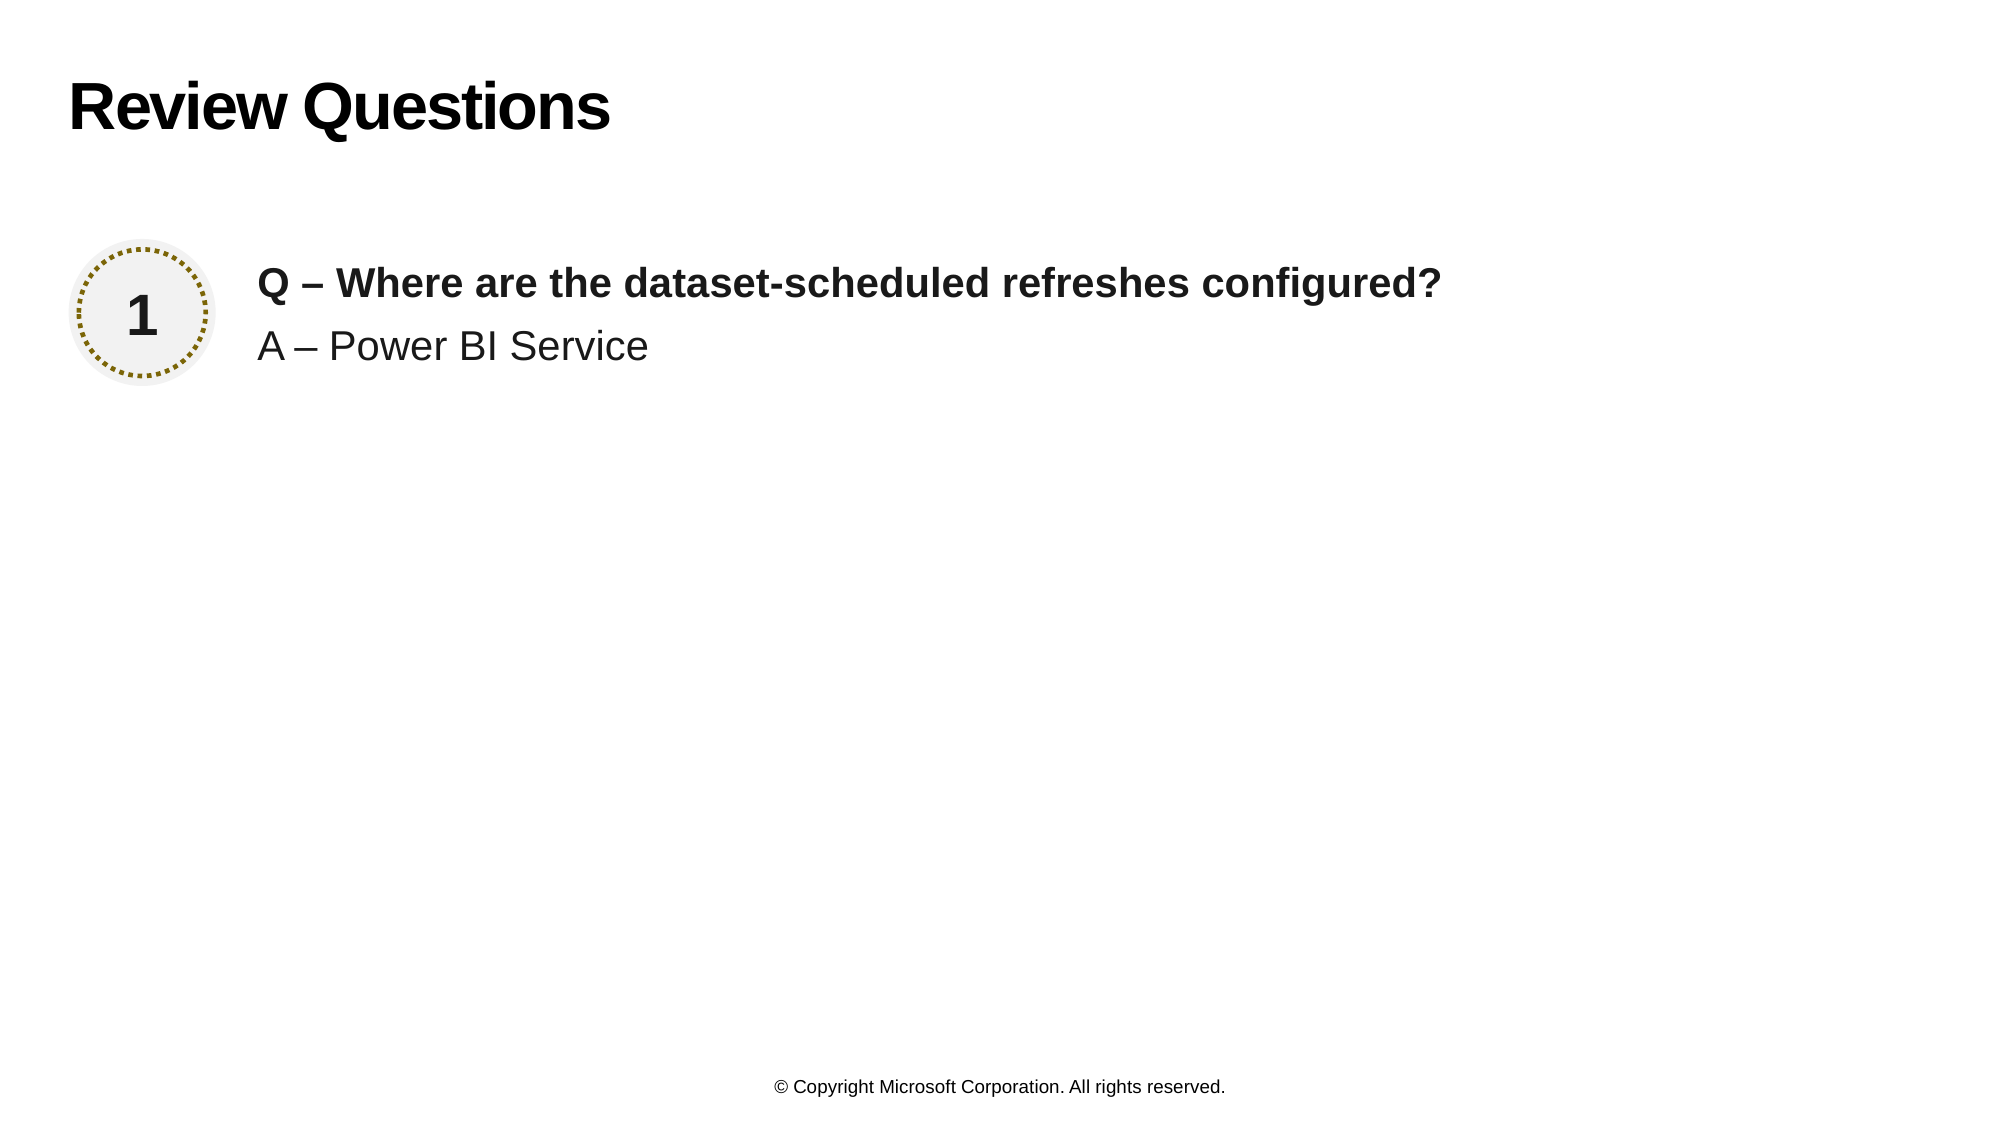

# Review Questions

1

Q – Where are the dataset-scheduled refreshes configured?
A – Power BI Service